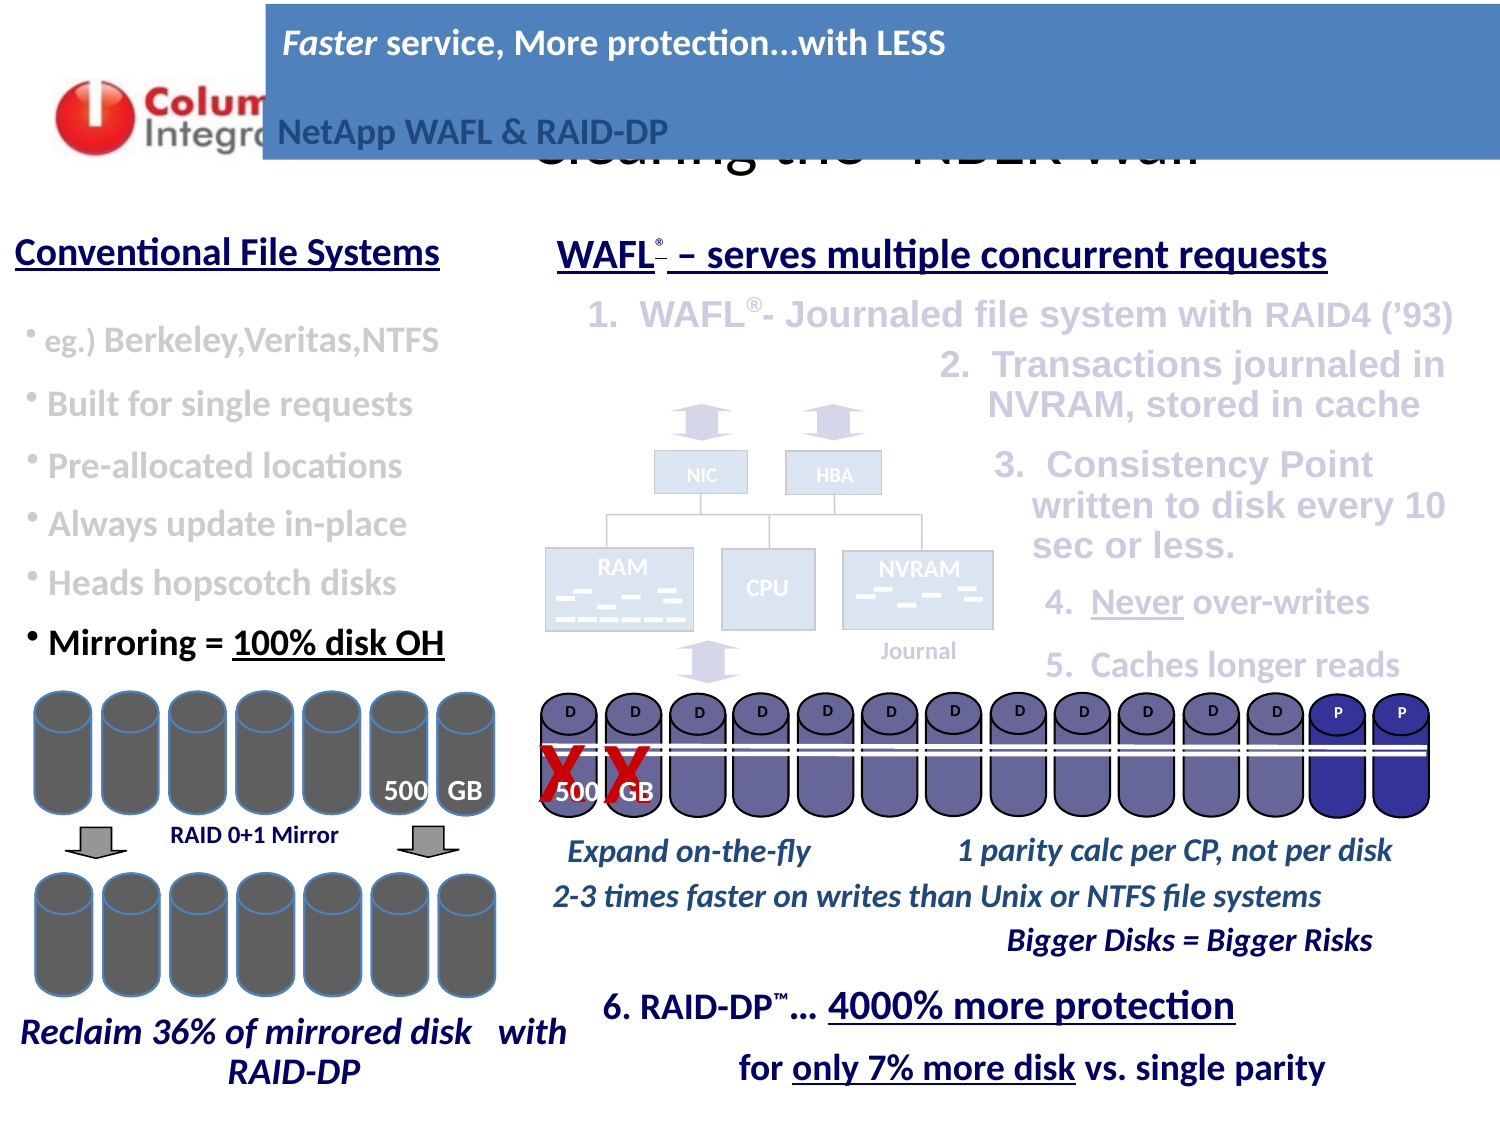

# Clearing the “NBER Wall”

Faster service, More protection...with LESS
NetApp WAFL & RAID-DP
Conventional File Systems
 eg.) Berkeley,Veritas,NTFS
 Built for single requests
WAFL® – serves multiple concurrent requests
1.  WAFL®- Journaled file system with RAID4 (’93)

2.  Transactions journaled in NVRAM, stored in cache

 Pre-allocated locations
3.  Consistency Point written to disk every 10 sec or less.

NIC

HBA
NIC

RAM

NVRAM

CPU
Journal
 Always update in-place
 Heads hopscotch disks
4.  Never over-writes

 Mirroring = 100% disk OH

5.  Caches longer reads

D
D
D

D
D
D

D
D
D

D
D
D

P

P
X
X
X

500   GB
500   GB
RAID 0+1 Mirror

1 parity calc per CP, not per disk
Expand on-the-fly
2-3 times faster on writes than Unix or NTFS file systems

X
Bigger Disks = Bigger Risks
6. RAID-DP™… 4000% more protection
                for only 7% more disk vs. single parity
6. 2004: RAID-DP with patented Dual Parity
Reclaim 36% of mirrored disk   with RAID-DP
6